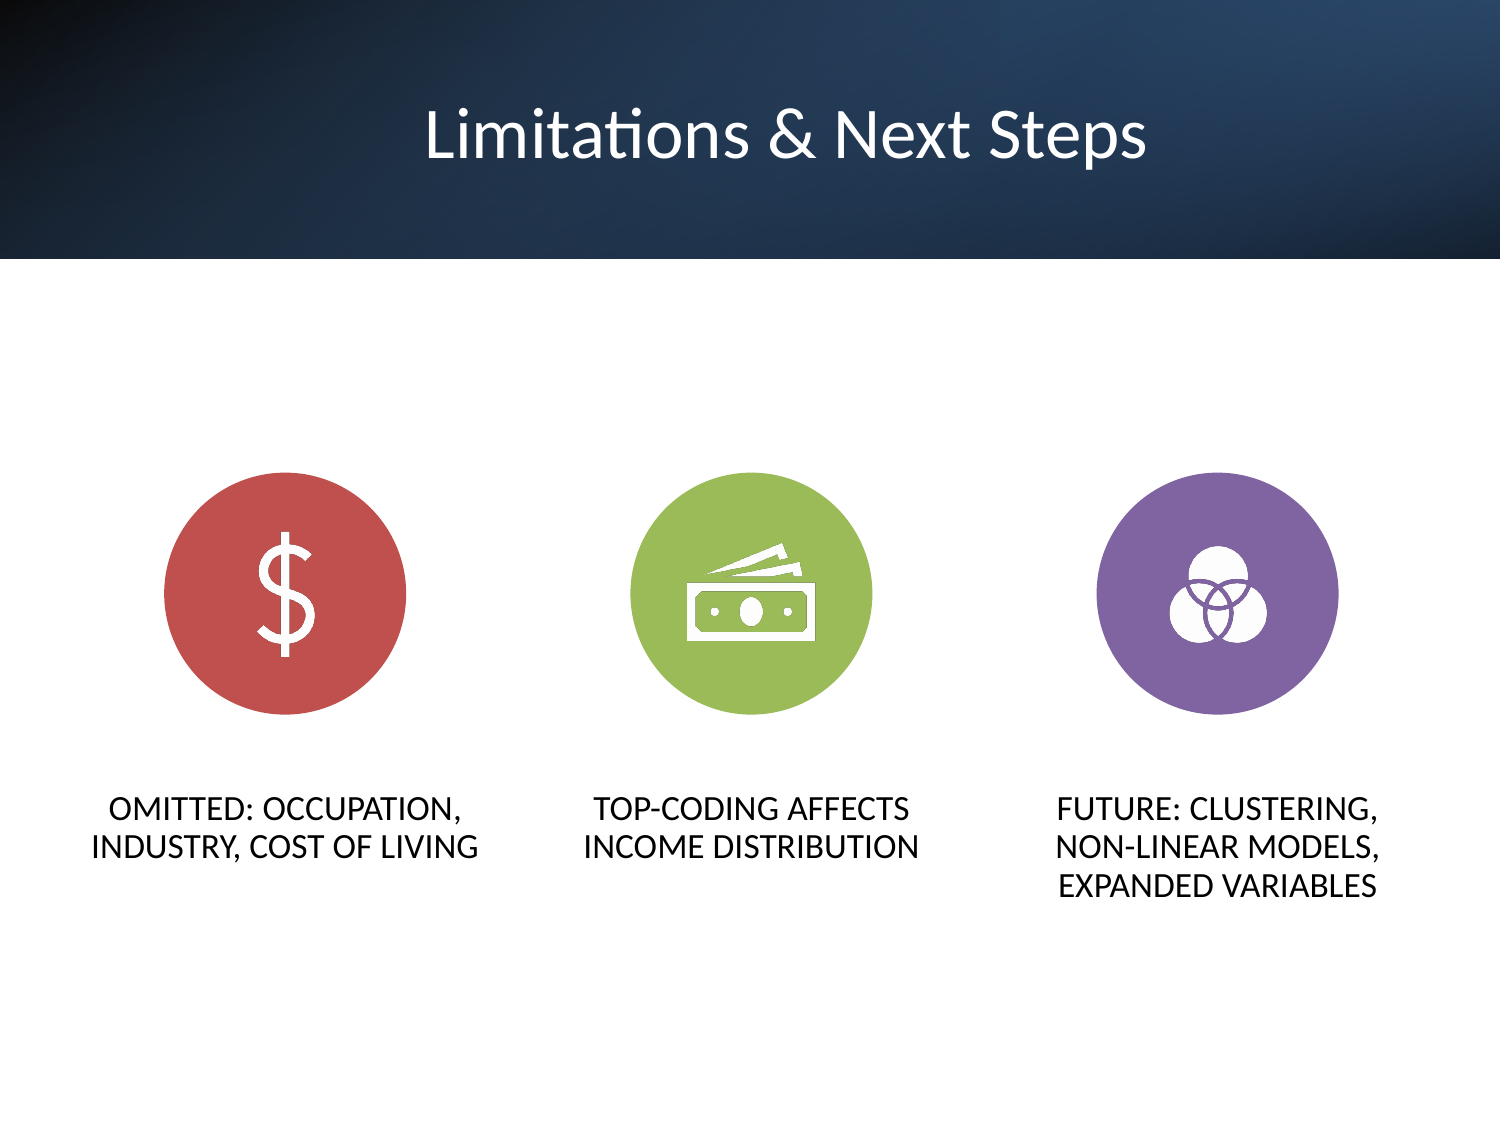

# Limitations & Next Steps
Omitted: Occupation, industry, cost of living
Top-coding affects income distribution
Future: Clustering, non-linear models, expanded variables